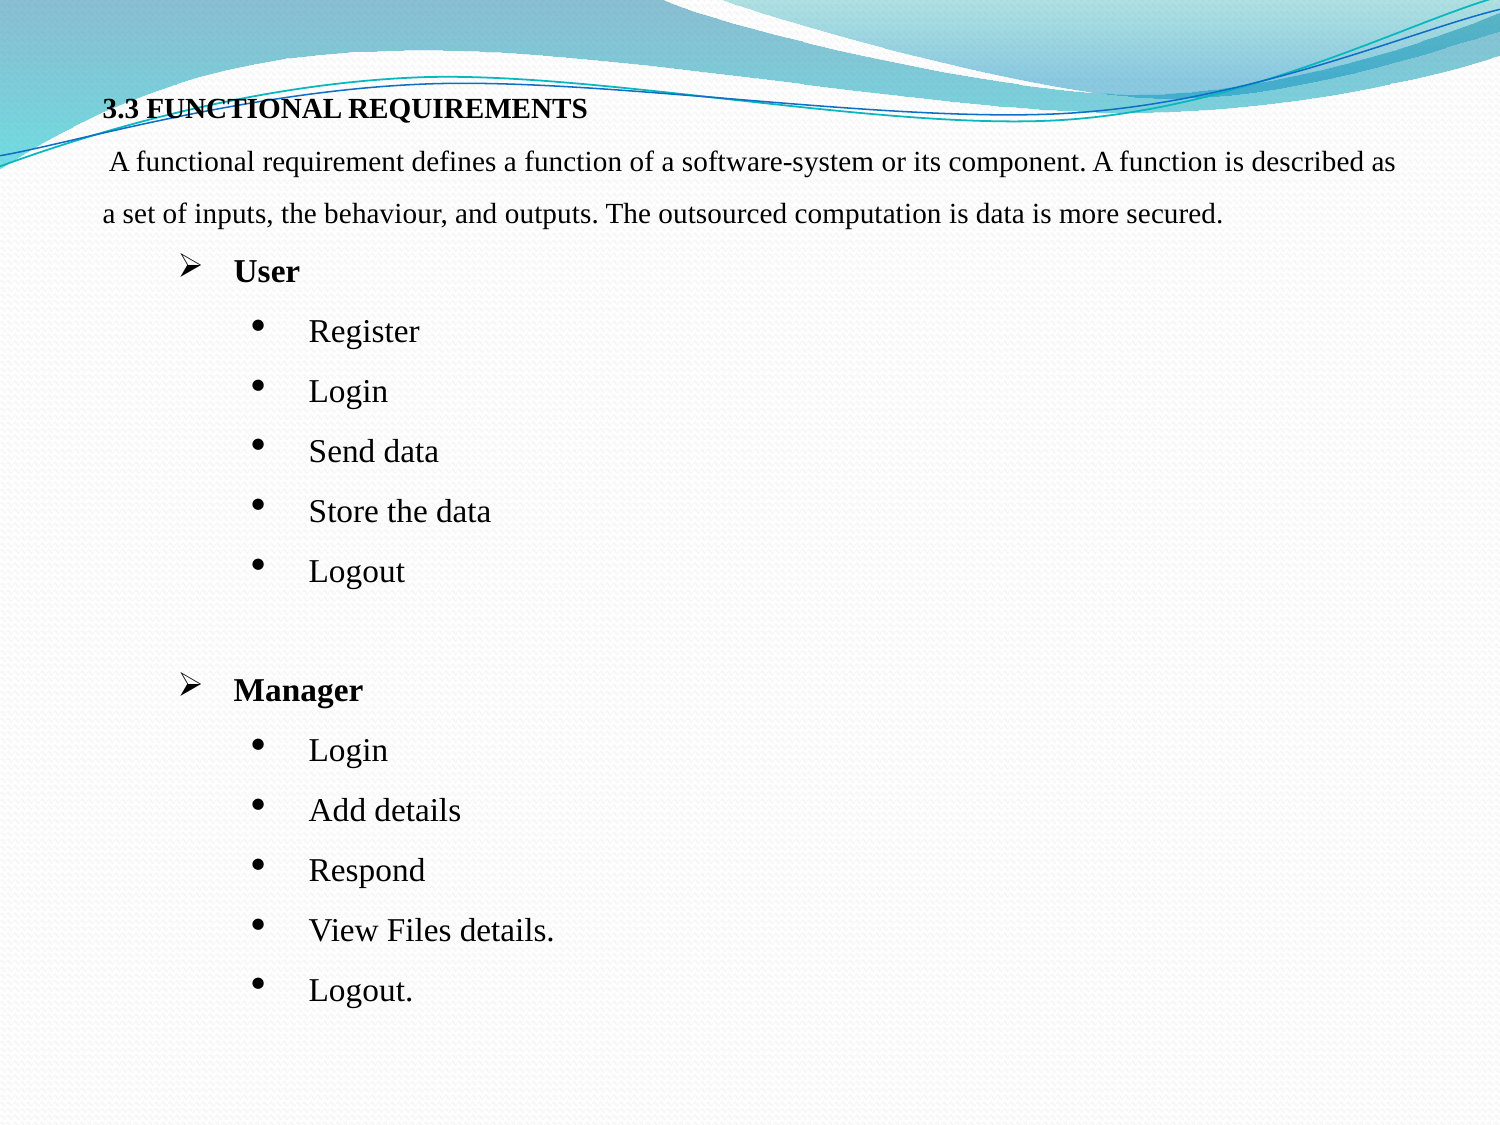

3.3 FUNCTIONAL REQUIREMENTS
 A functional requirement defines a function of a software-system or its component. A function is described as a set of inputs, the behaviour, and outputs. The outsourced computation is data is more secured.
User
Register
Login
Send data
Store the data
Logout

Manager
Login
Add details
Respond
View Files details.
Logout.